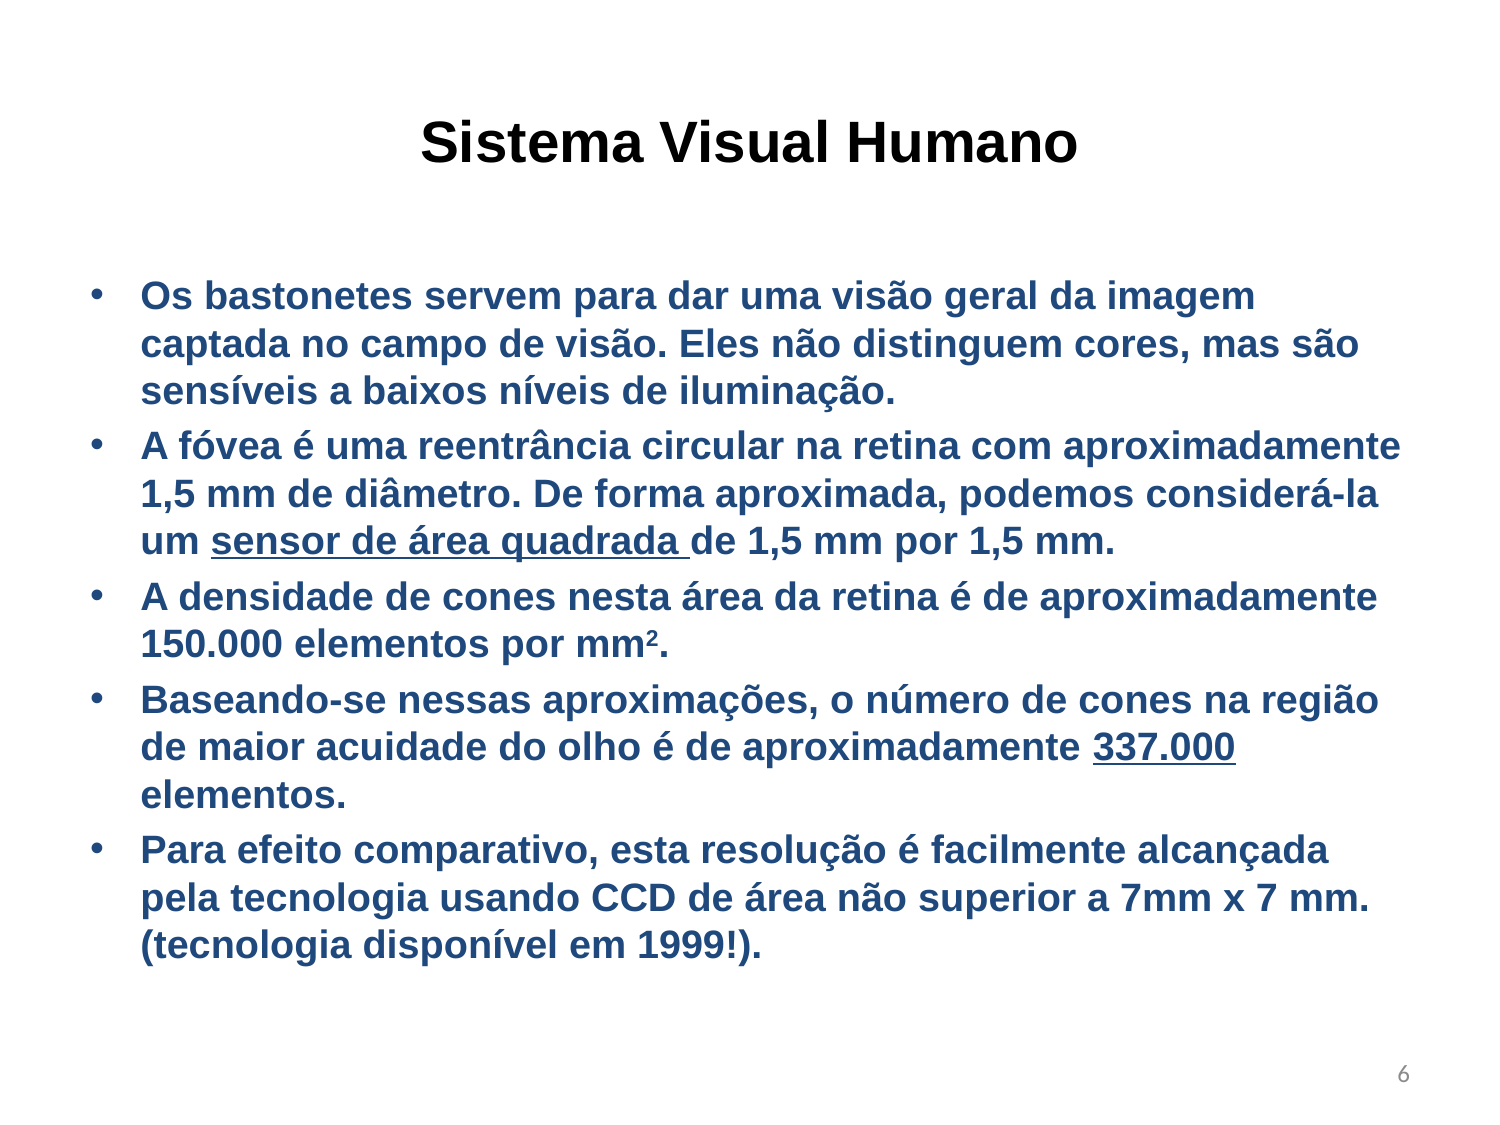

# Sistema Visual Humano
Os bastonetes servem para dar uma visão geral da imagem captada no campo de visão. Eles não distinguem cores, mas são sensíveis a baixos níveis de iluminação.
A fóvea é uma reentrância circular na retina com aproximadamente 1,5 mm de diâmetro. De forma aproximada, podemos considerá-la um sensor de área quadrada de 1,5 mm por 1,5 mm.
A densidade de cones nesta área da retina é de aproximadamente 150.000 elementos por mm2.
Baseando-se nessas aproximações, o número de cones na região de maior acuidade do olho é de aproximadamente 337.000 elementos.
Para efeito comparativo, esta resolução é facilmente alcançada pela tecnologia usando CCD de área não superior a 7mm x 7 mm. (tecnologia disponível em 1999!).

6